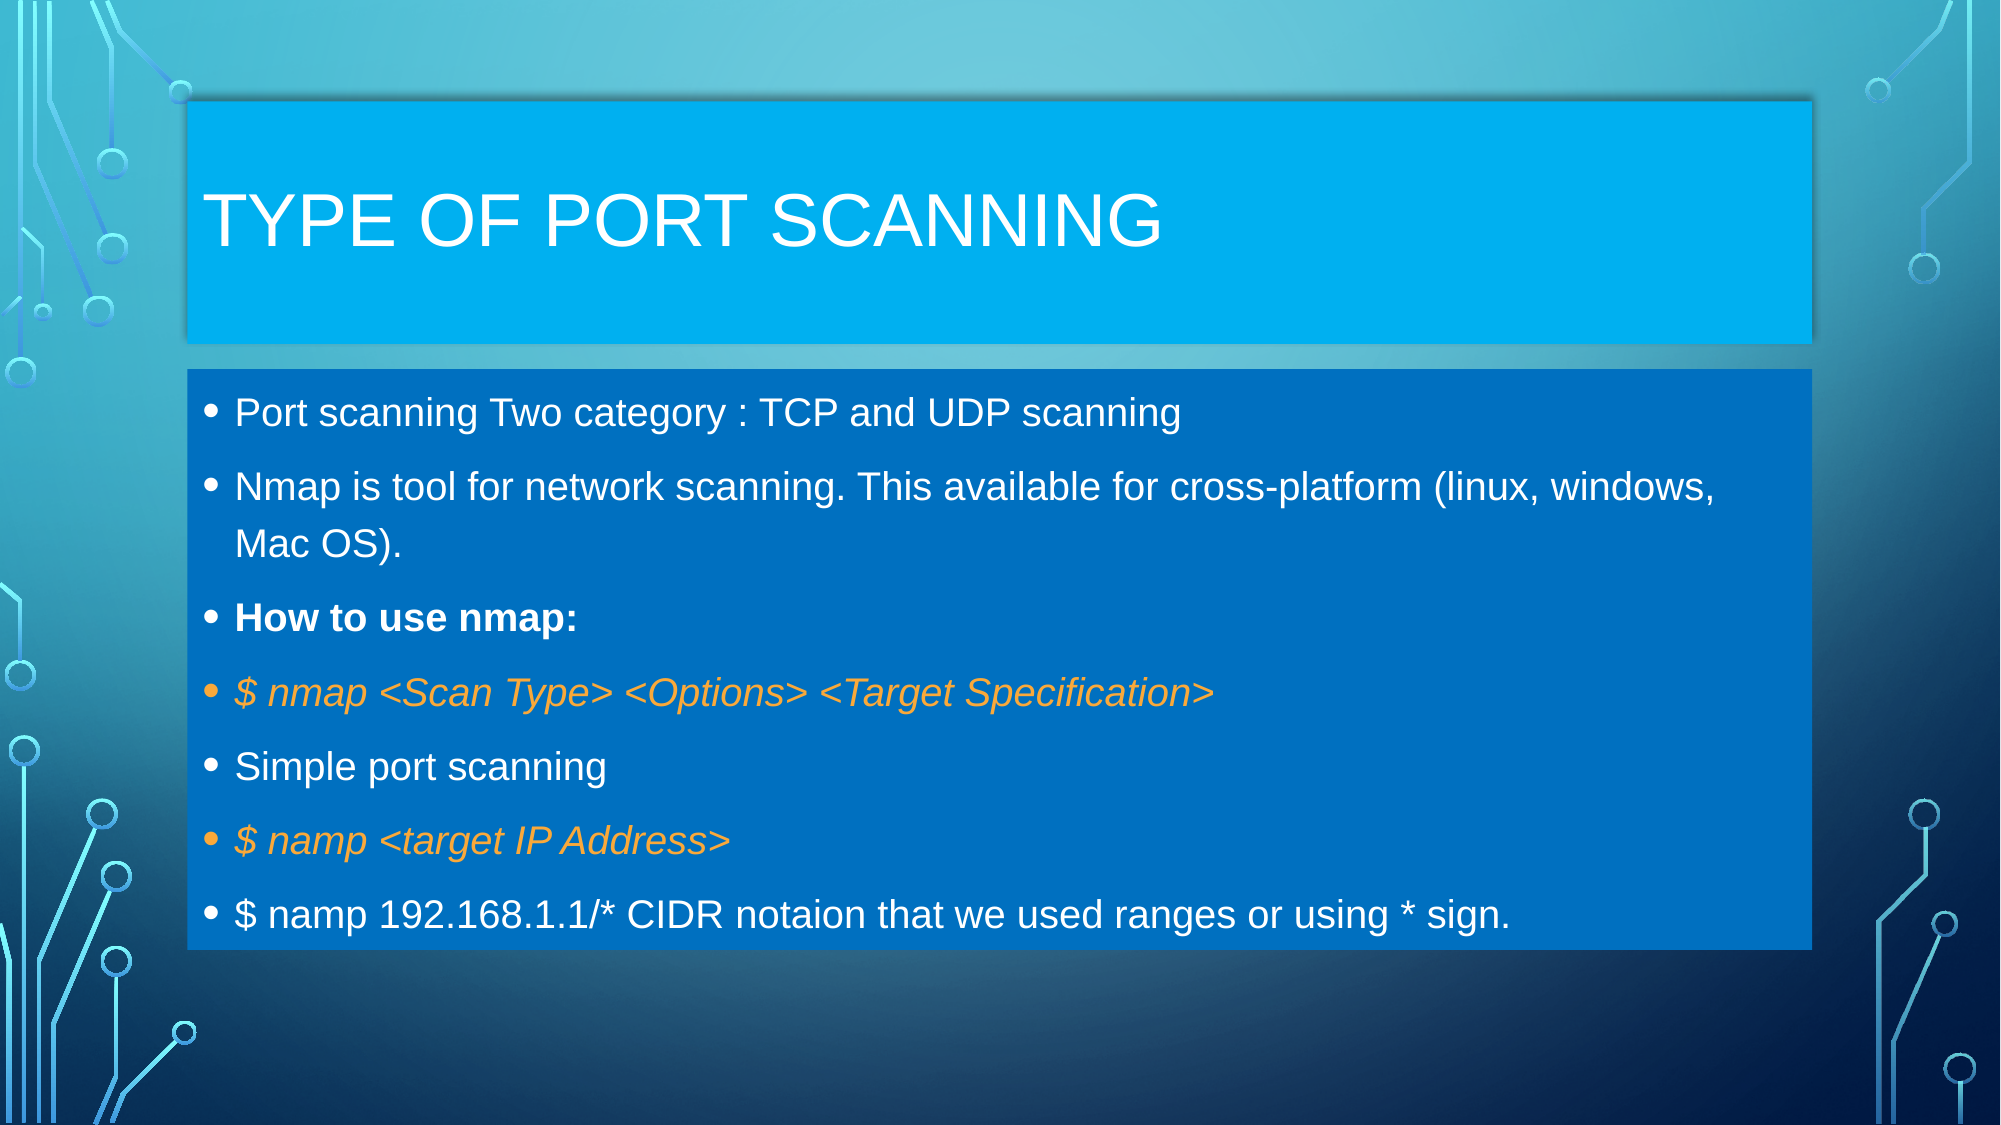

# Type of port Scanning
Port scanning Two category : TCP and UDP scanning
Nmap is tool for network scanning. This available for cross-platform (linux, windows, Mac OS).
How to use nmap:
$ nmap <Scan Type> <Options> <Target Specification>
Simple port scanning
$ namp <target IP Address>
$ namp 192.168.1.1/* CIDR notaion that we used ranges or using * sign.